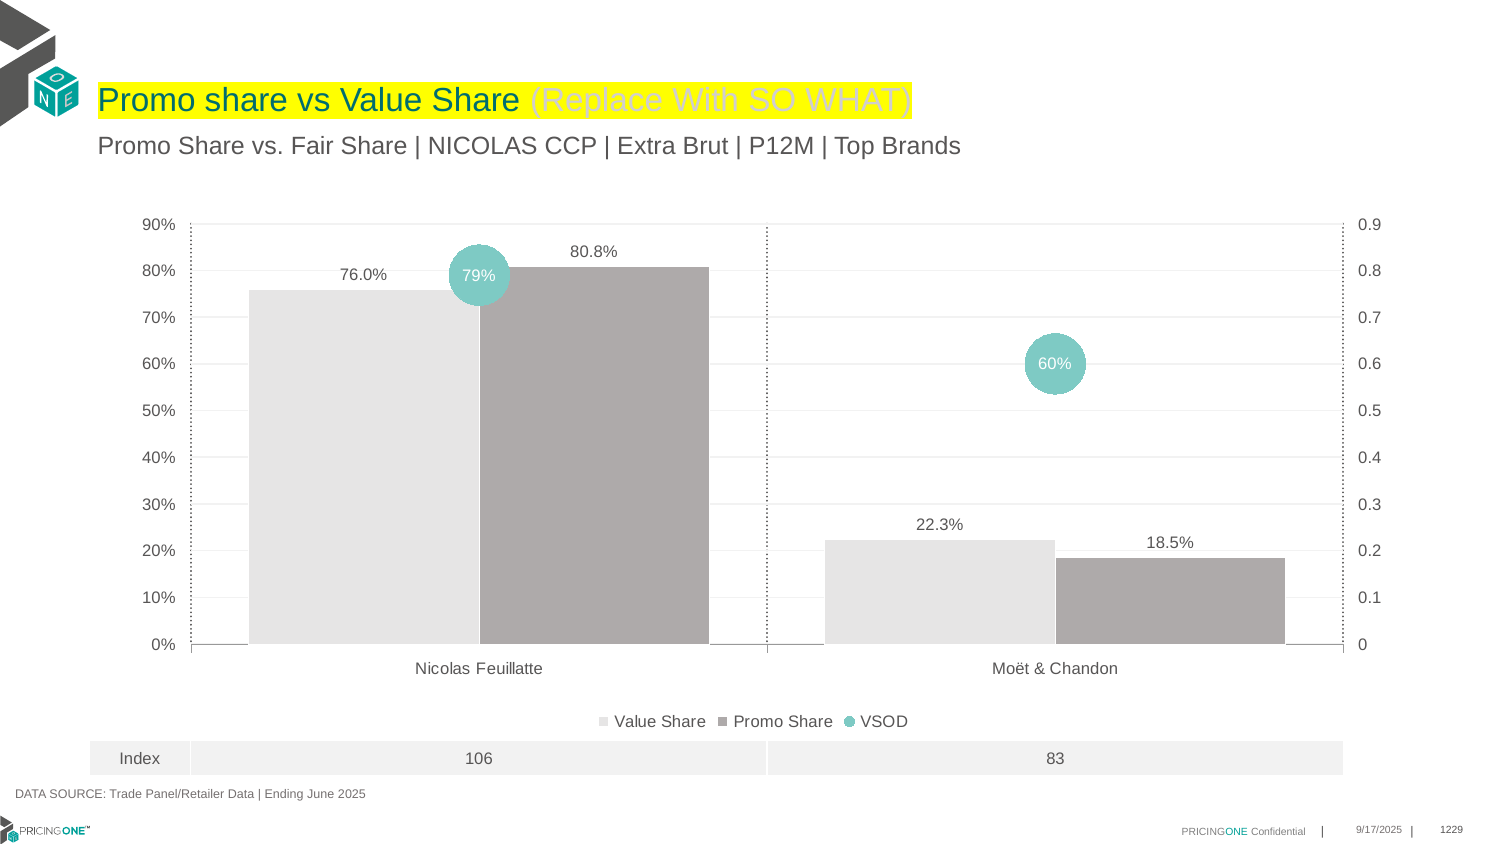

# Promo share vs Value Share (Replace With SO WHAT)
Promo Share vs. Fair Share | NICOLAS CCP | Extra Brut | P12M | Top Brands

### Chart

| Category | Value Share | Promo Share | VSOD |
|---|---|---|---|
| Nicolas Feuillatte | 0.7596925197679539 | 0.8082360831656606 | 0.79 |
| Moët & Chandon | 0.22332522831268786 | 0.18527162977867204 | 0.6 |
| Index | 106 | 83 |
| --- | --- | --- |
DATA SOURCE: Trade Panel/Retailer Data | Ending June 2025

9/17/2025
1229